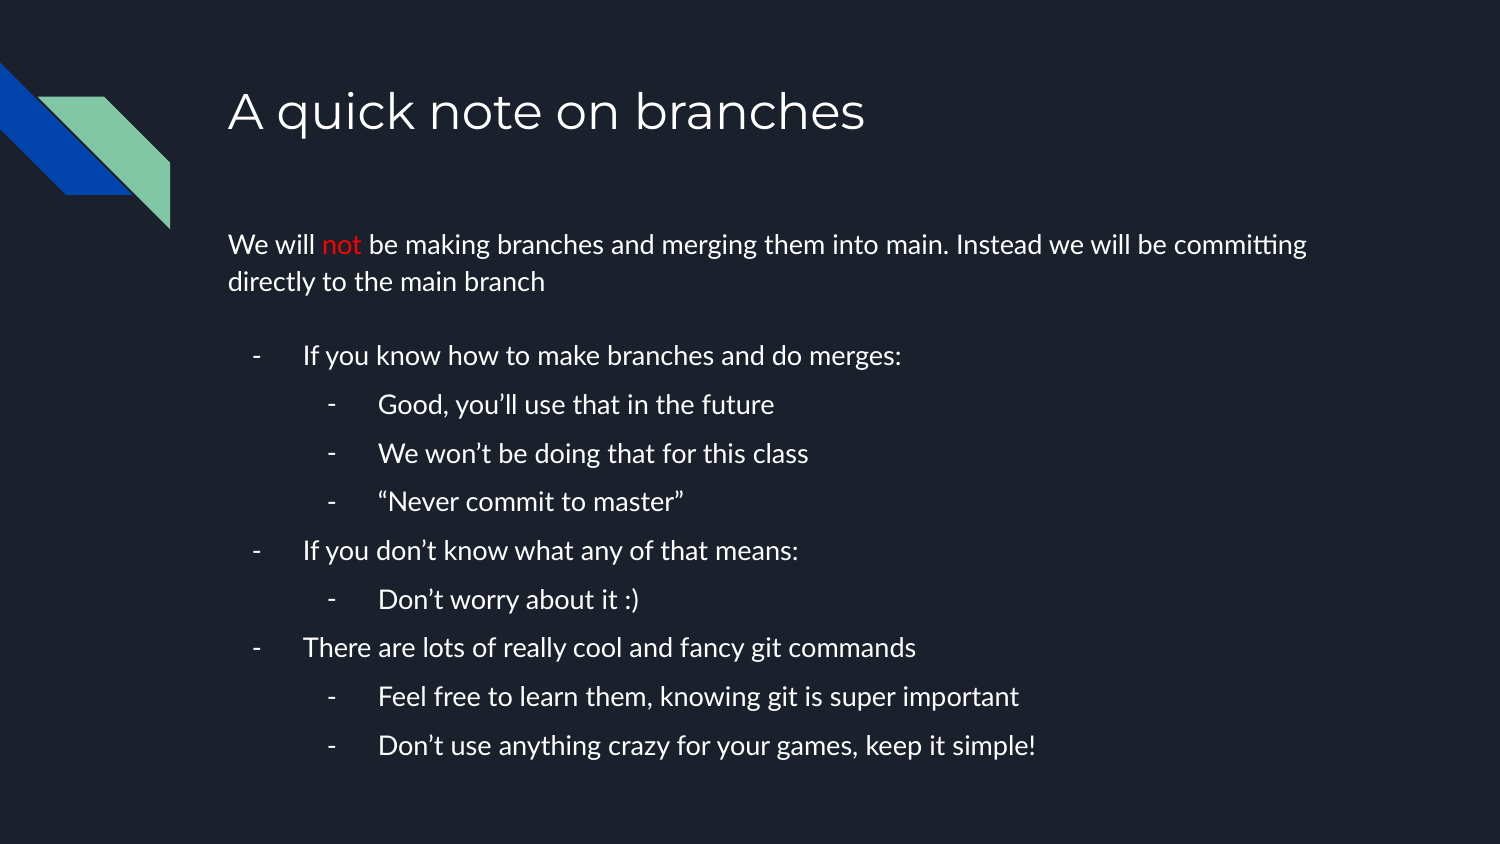

# A quick note on branches
We will not be making branches and merging them into main. Instead we will be committing directly to the main branch
If you know how to make branches and do merges:
Good, you’ll use that in the future
We won’t be doing that for this class
“Never commit to master”
If you don’t know what any of that means:
Don’t worry about it :)
There are lots of really cool and fancy git commands
Feel free to learn them, knowing git is super important
Don’t use anything crazy for your games, keep it simple!